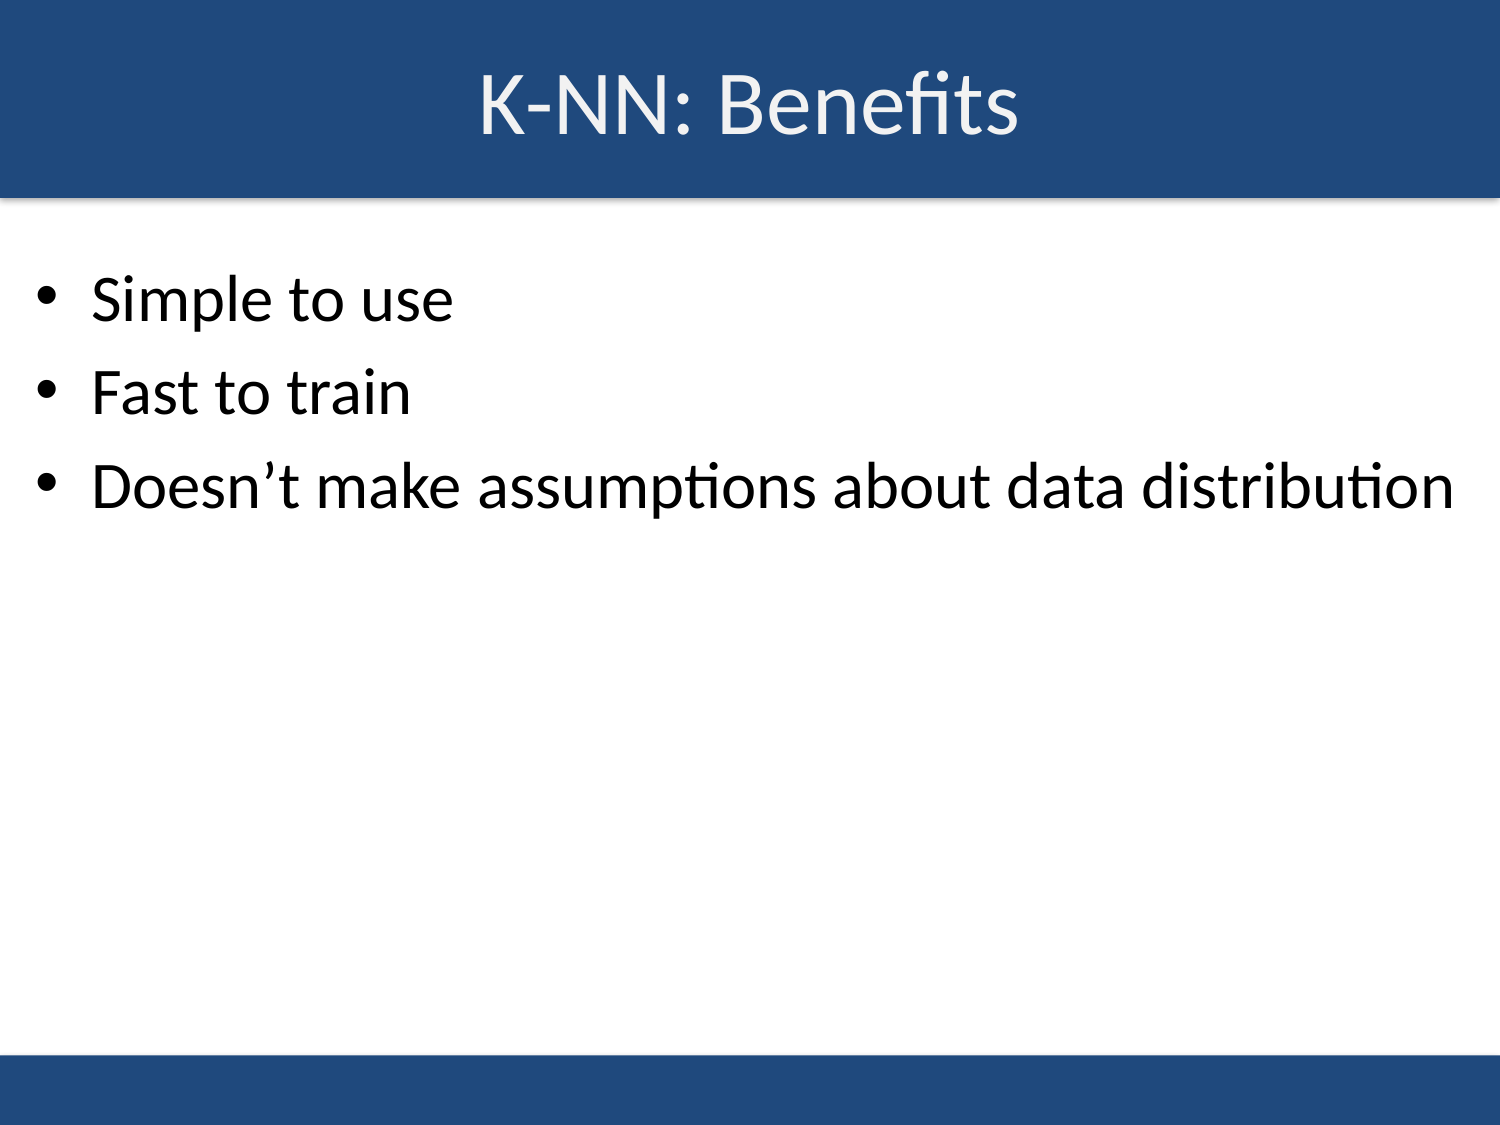

# K-NN: Benefits
Simple to use
Fast to train
Doesn’t make assumptions about data distribution